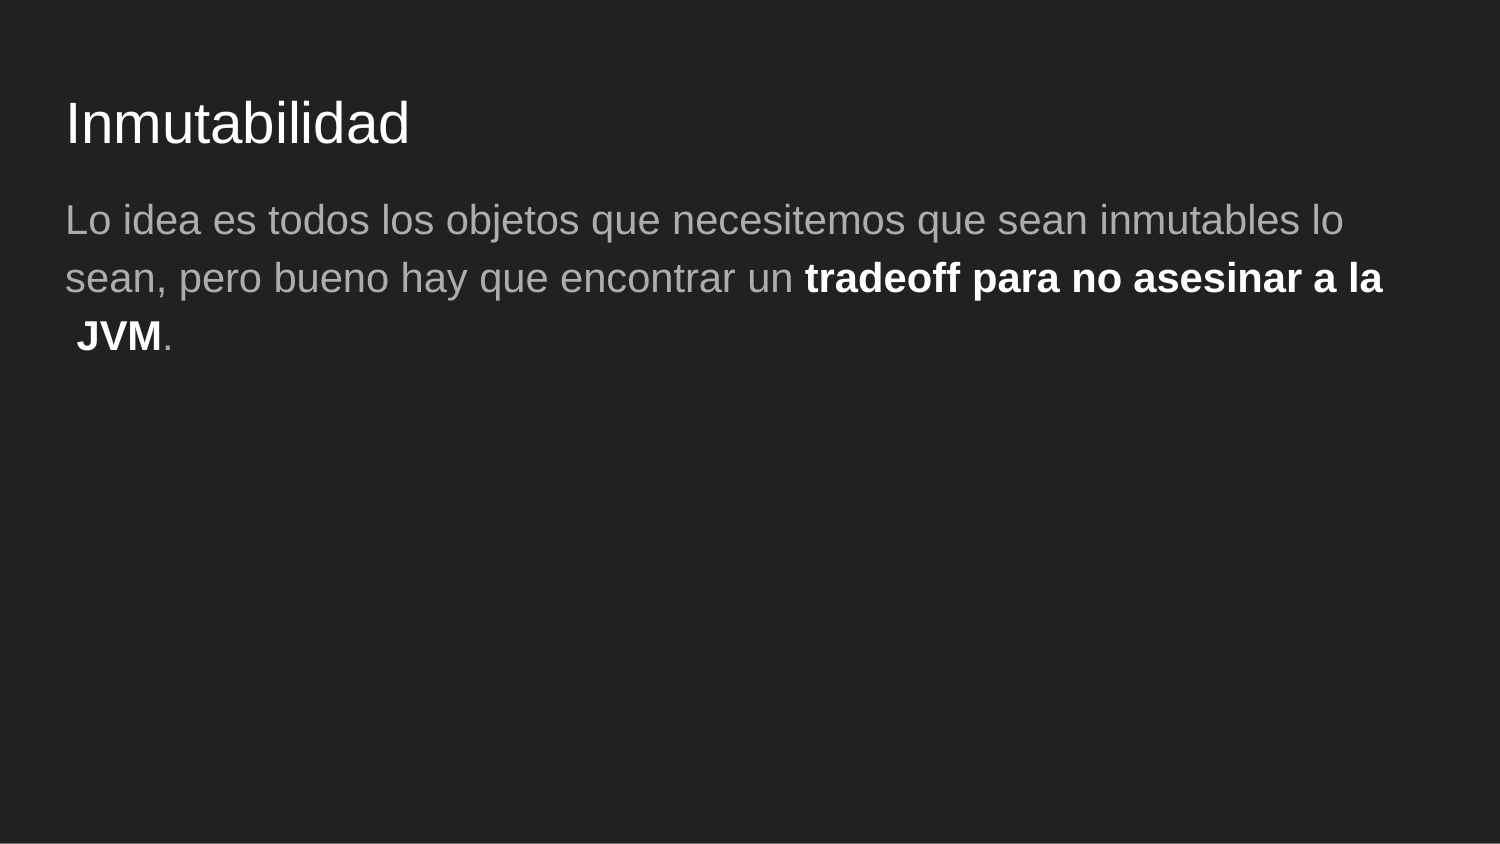

Inmutabilidad
Lo idea es todos los objetos que necesitemos que sean inmutables lo  sean, pero bueno hay que encontrar un tradeoff para no asesinar a la  JVM.